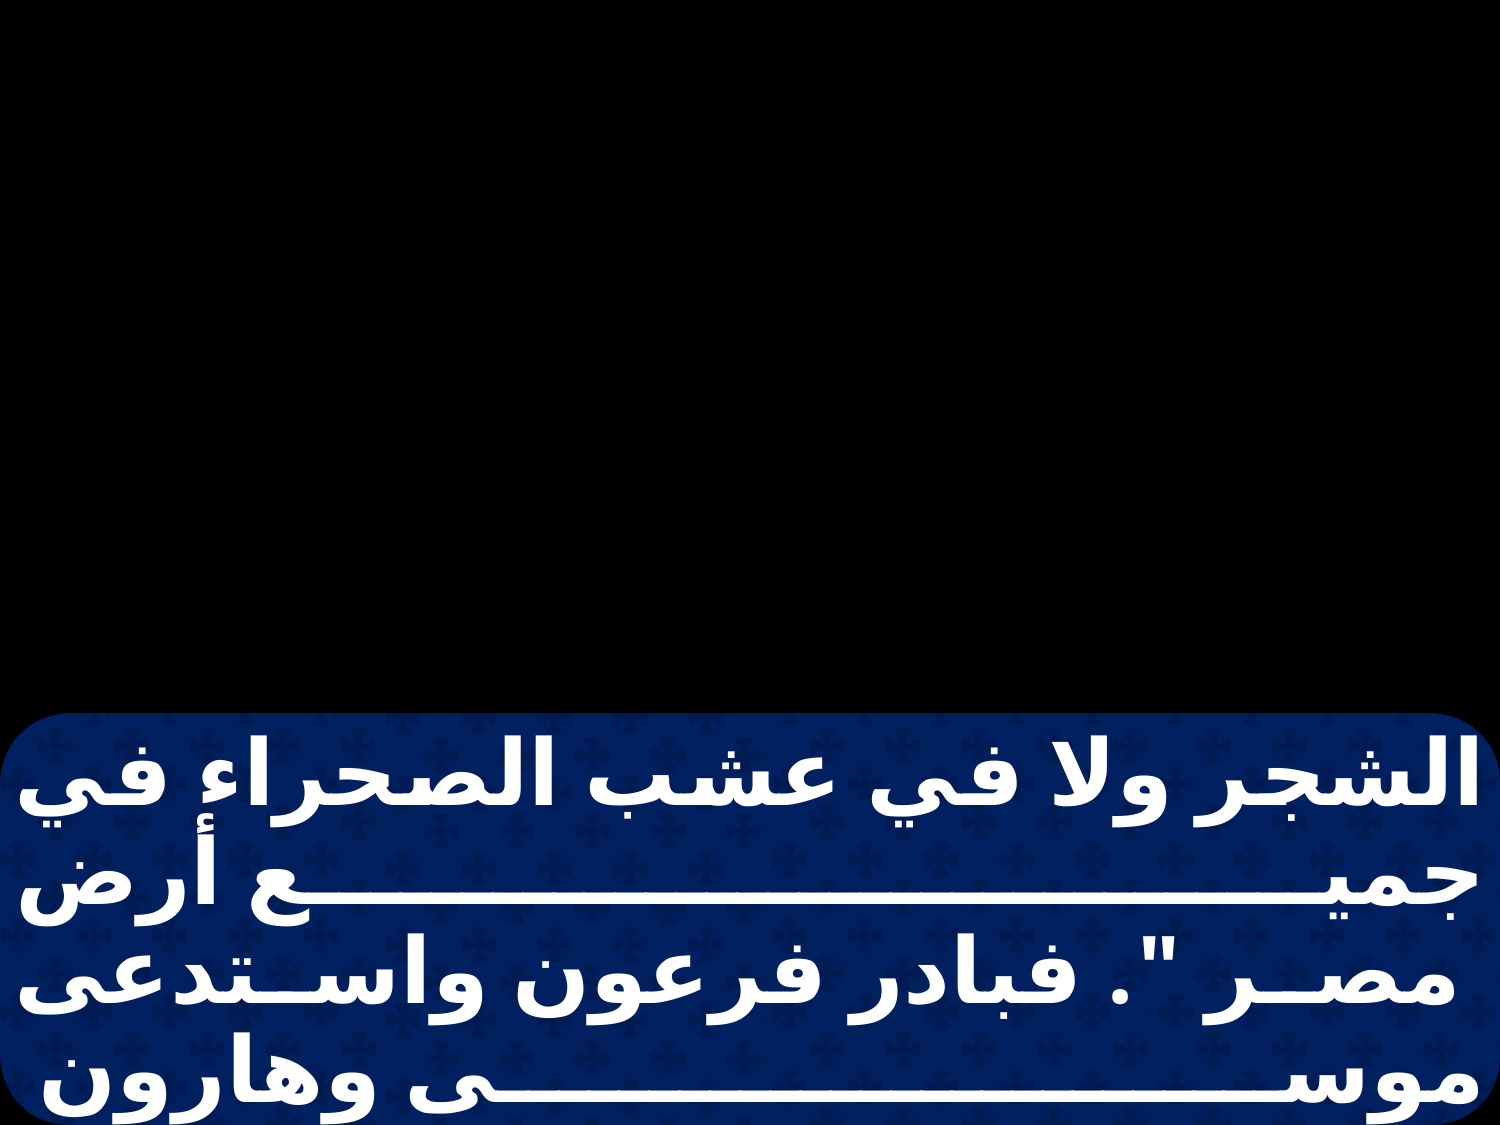

الشجر ولا في عشب الصحراء في جميع أرض
 مصر ". فبادر فرعون واستدعى موسى وهارون